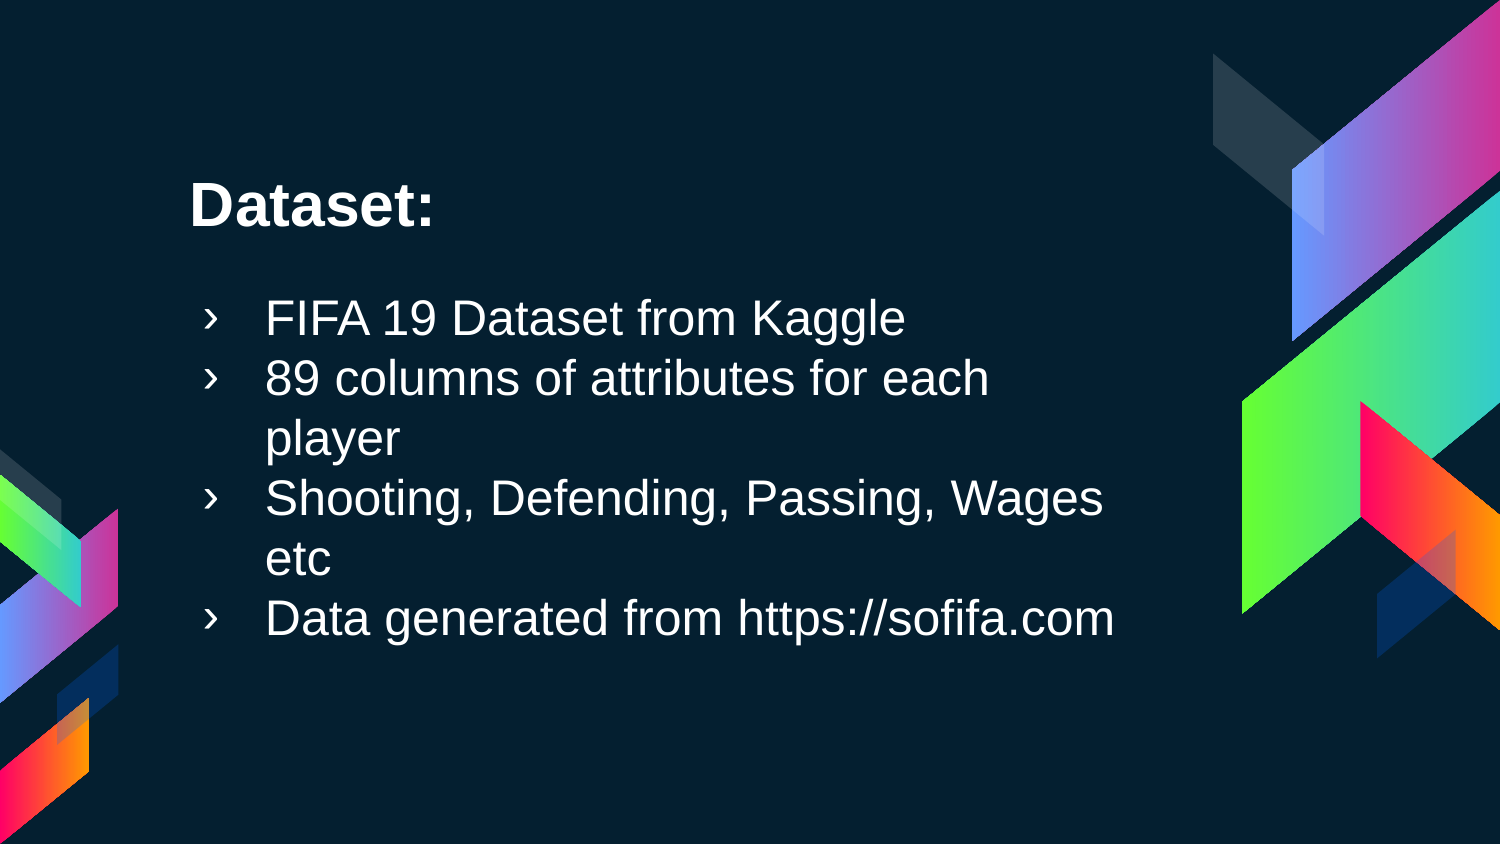

# Dataset:
FIFA 19 Dataset from Kaggle
89 columns of attributes for each player
Shooting, Defending, Passing, Wages etc
Data generated from https://sofifa.com